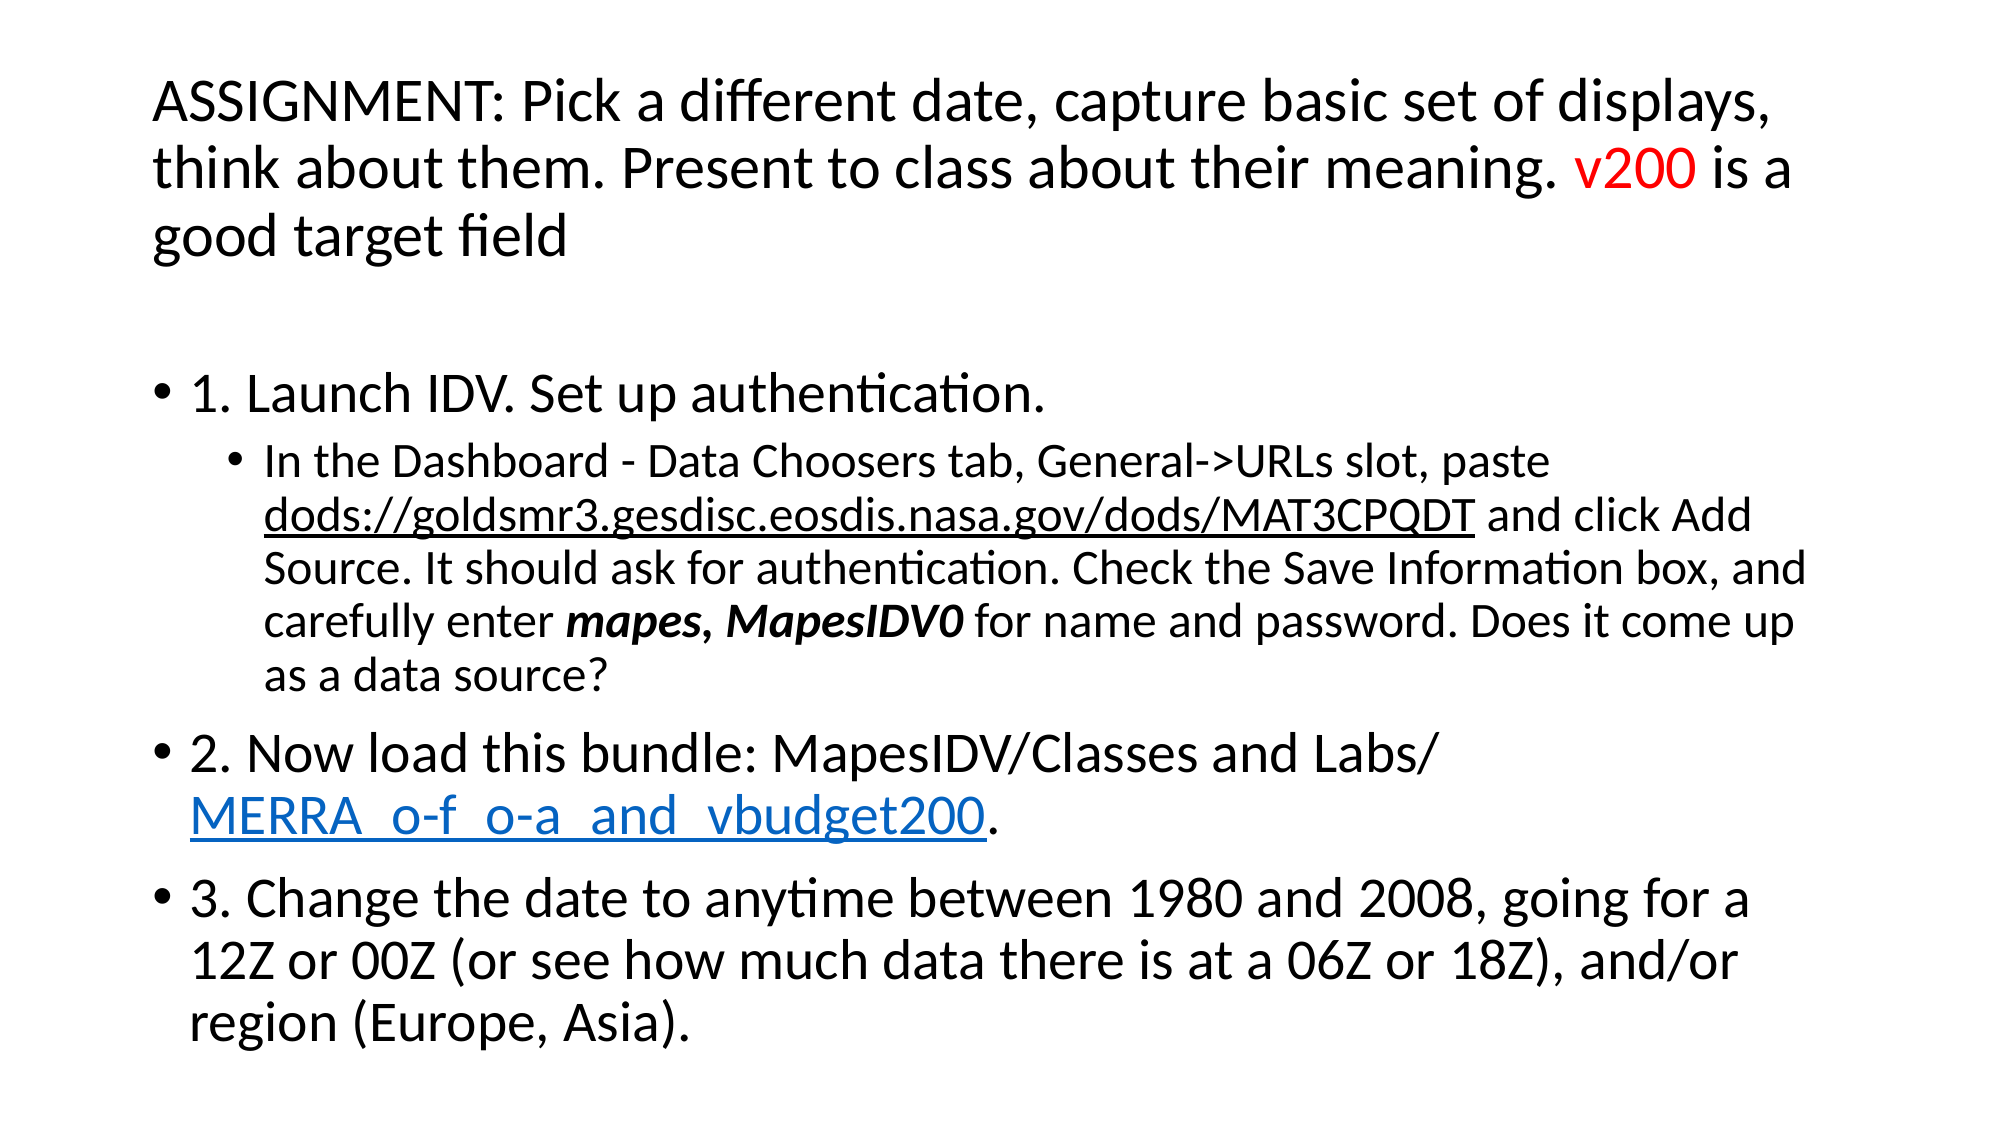

# ASSIGNMENT: Pick a different date, capture basic set of displays, think about them. Present to class about their meaning. v200 is a good target field
1. Launch IDV. Set up authentication.
In the Dashboard - Data Choosers tab, General->URLs slot, paste dods://goldsmr3.gesdisc.eosdis.nasa.gov/dods/MAT3CPQDT and click Add Source. It should ask for authentication. Check the Save Information box, and carefully enter mapes, MapesIDV0 for name and password. Does it come up as a data source?
2. Now load this bundle: MapesIDV/Classes and Labs/MERRA_o-f_o-a_and_vbudget200.
3. Change the date to anytime between 1980 and 2008, going for a 12Z or 00Z (or see how much data there is at a 06Z or 18Z), and/or region (Europe, Asia).